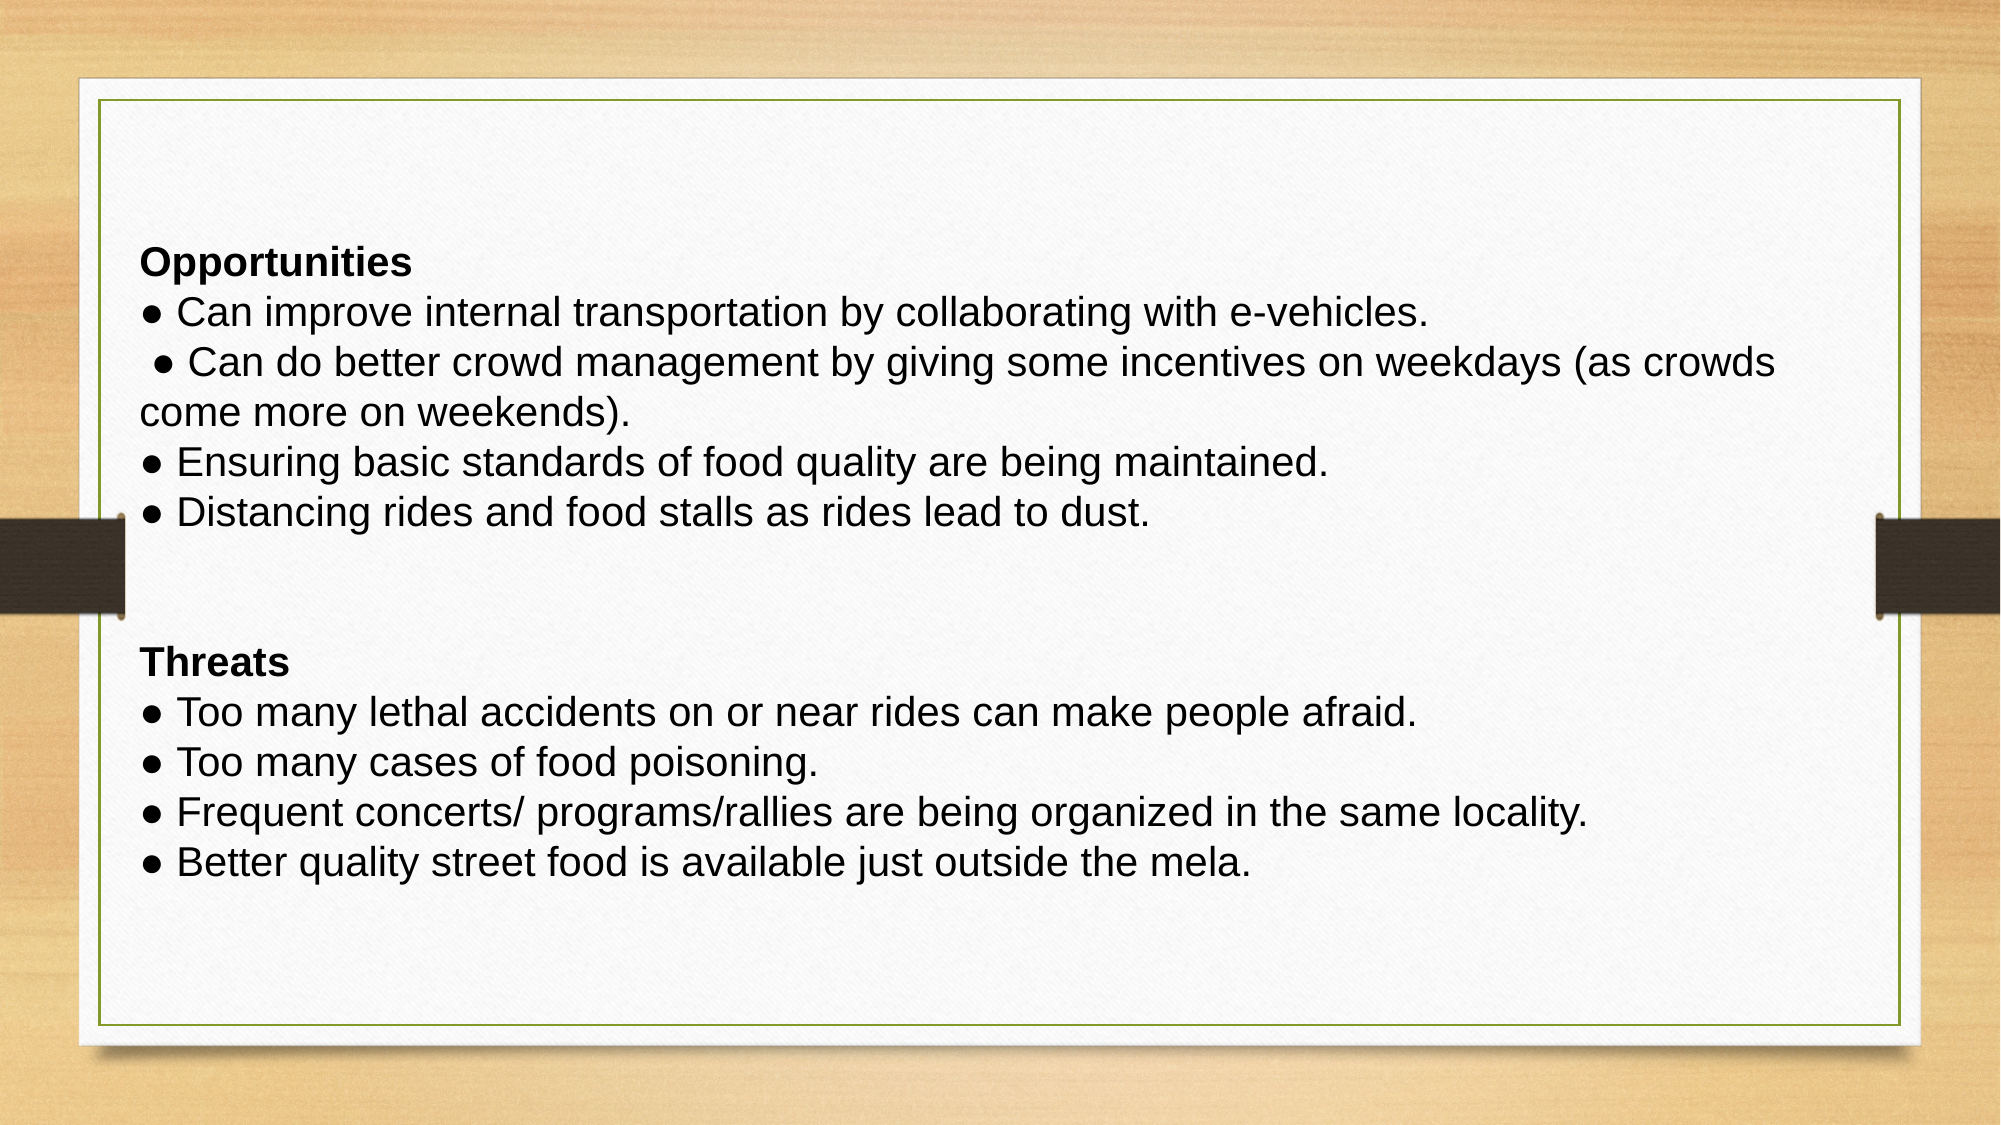

#
Opportunities
● Can improve internal transportation by collaborating with e-vehicles.
 ● Can do better crowd management by giving some incentives on weekdays (as crowds come more on weekends).
● Ensuring basic standards of food quality are being maintained.
● Distancing rides and food stalls as rides lead to dust.

Threats
● Too many lethal accidents on or near rides can make people afraid.
● Too many cases of food poisoning.
● Frequent concerts/ programs/rallies are being organized in the same locality.
● Better quality street food is available just outside the mela.